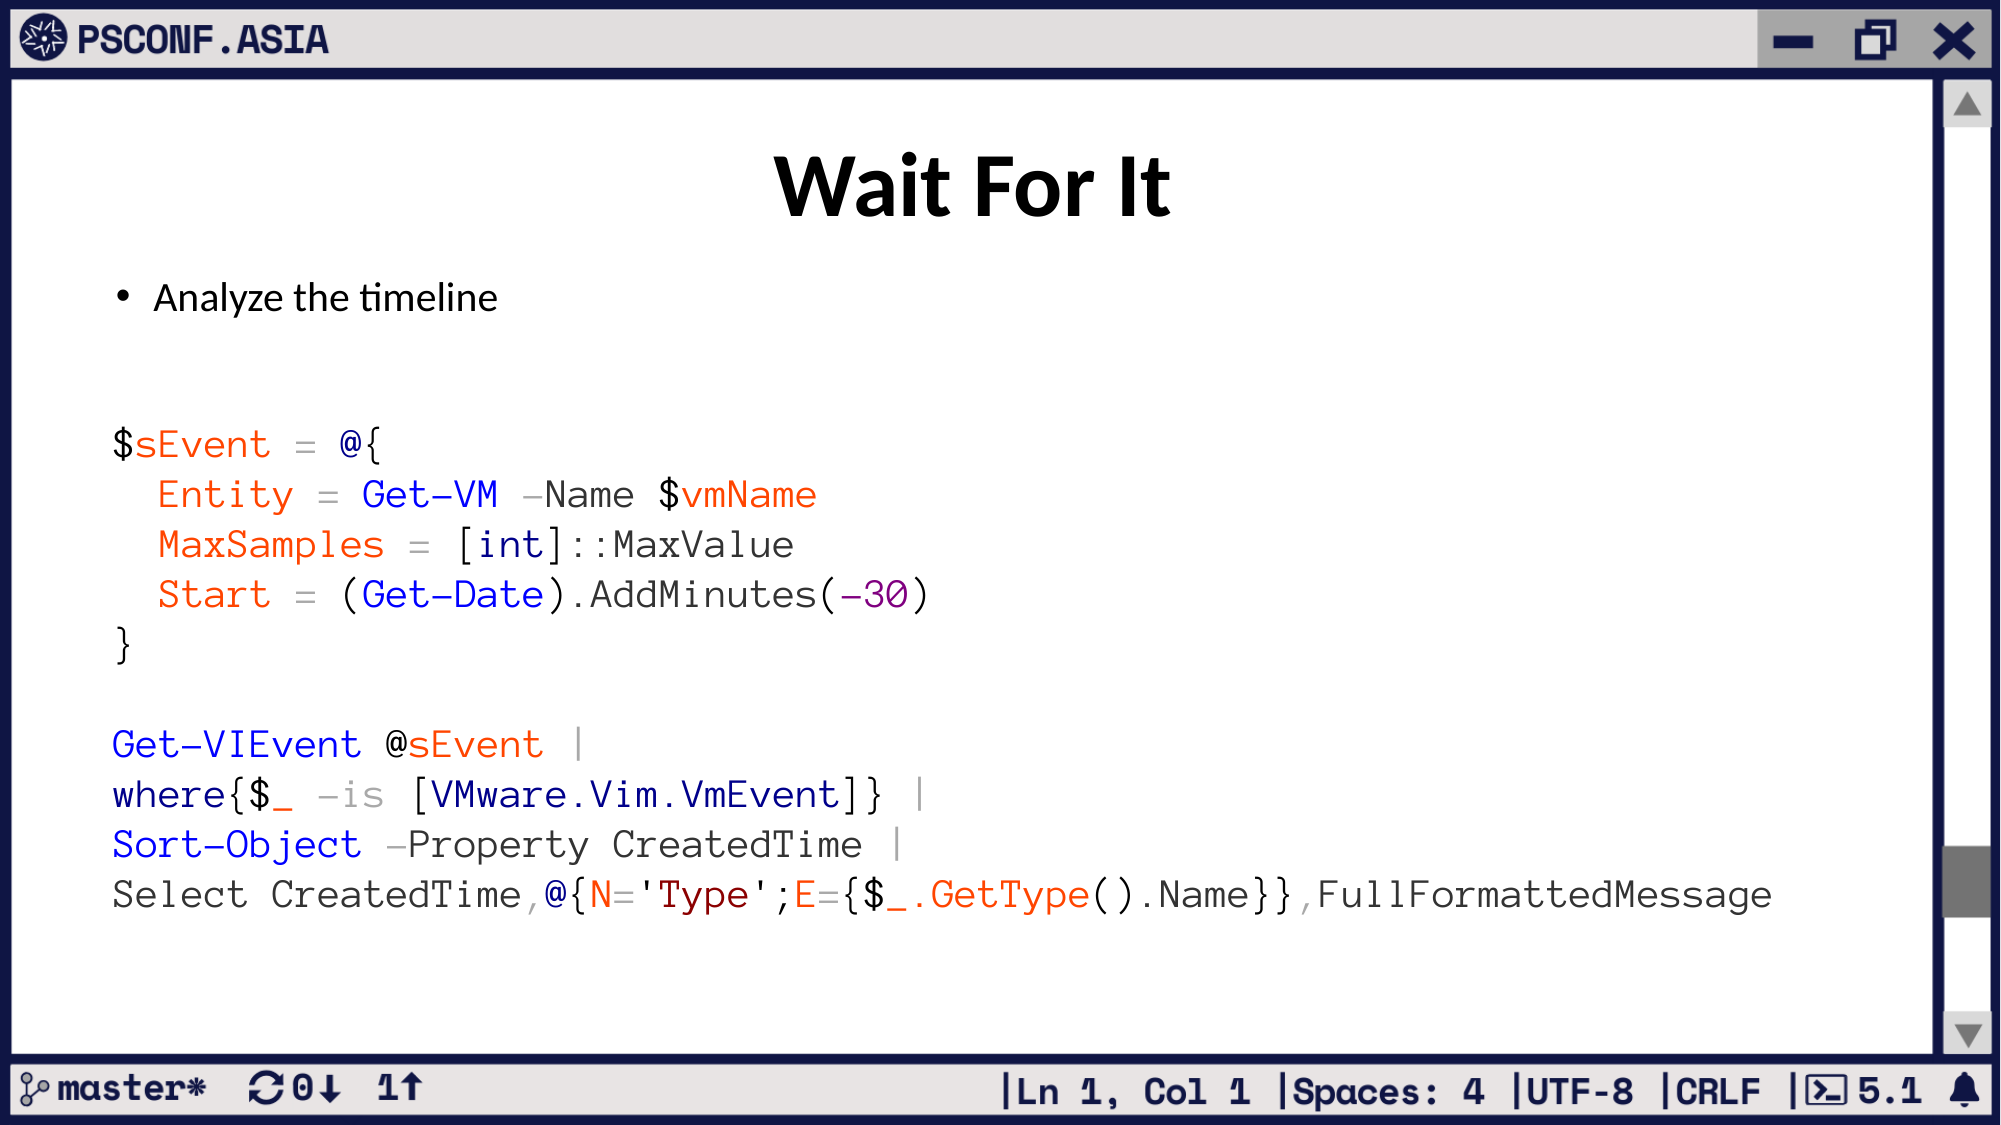

Wait For It
Analyze the timeline
$sEvent = @{
  Entity = Get-VM -Name $vmName
  MaxSamples = [int]::MaxValue
  Start = (Get-Date).AddMinutes(-30)
}

Get-VIEvent @sEvent |
where{$_ -is [VMware.Vim.VmEvent]} |
Sort-Object -Property CreatedTime |
Select CreatedTime,@{N='Type';E={$_.GetType().Name}},FullFormattedMessage